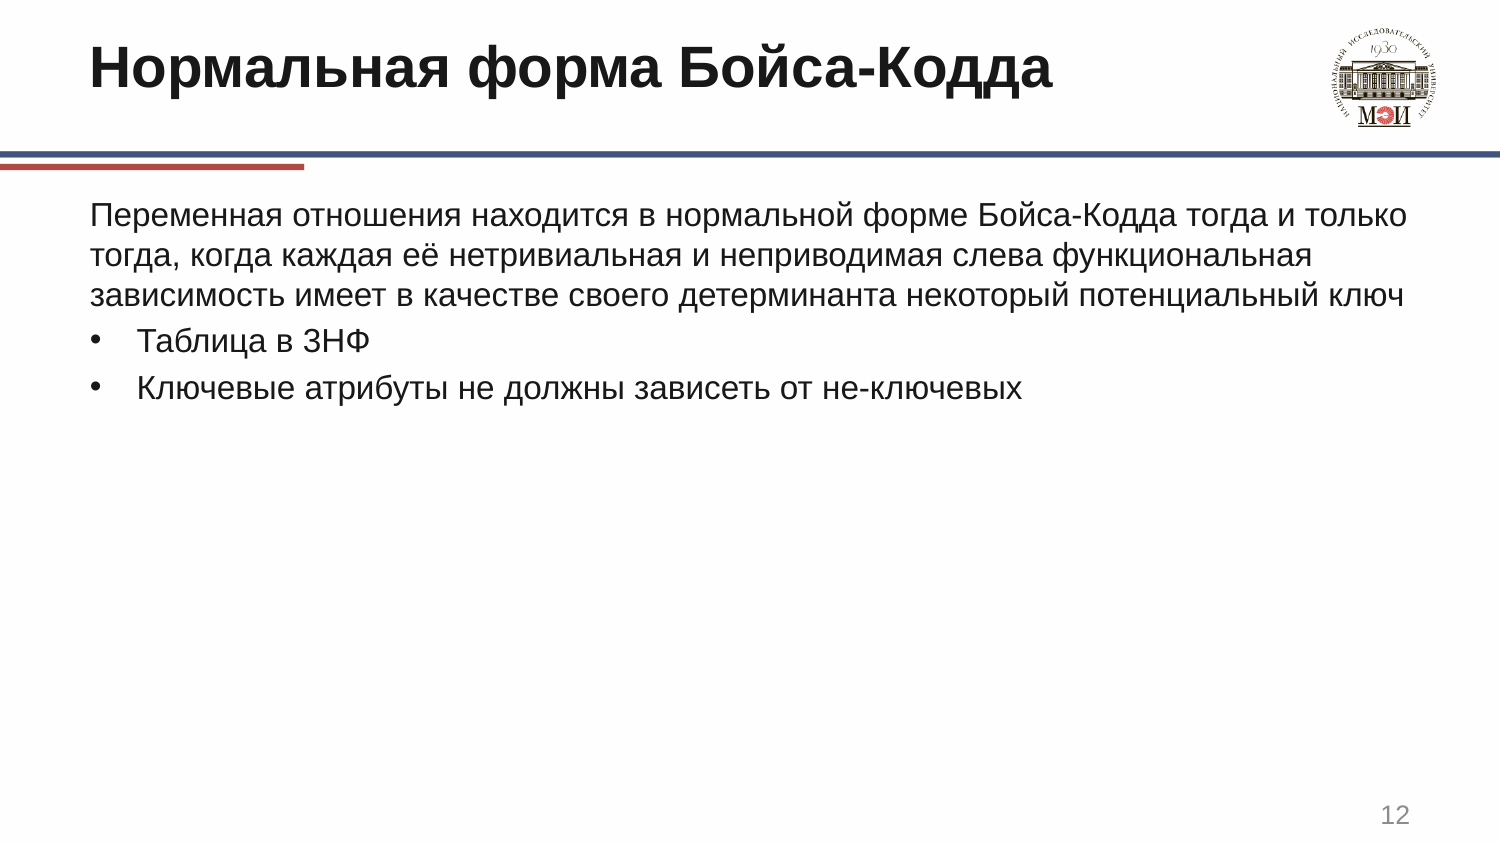

# Нормальная форма Бойса-Кодда
Переменная отношения находится в нормальной форме Бойса-Кодда тогда и только тогда, когда каждая её нетривиальная и неприводимая слева функциональная зависимость имеет в качестве своего детерминанта некоторый потенциальный ключ
Таблица в 3НФ
Ключевые атрибуты не должны зависеть от не-ключевых

12